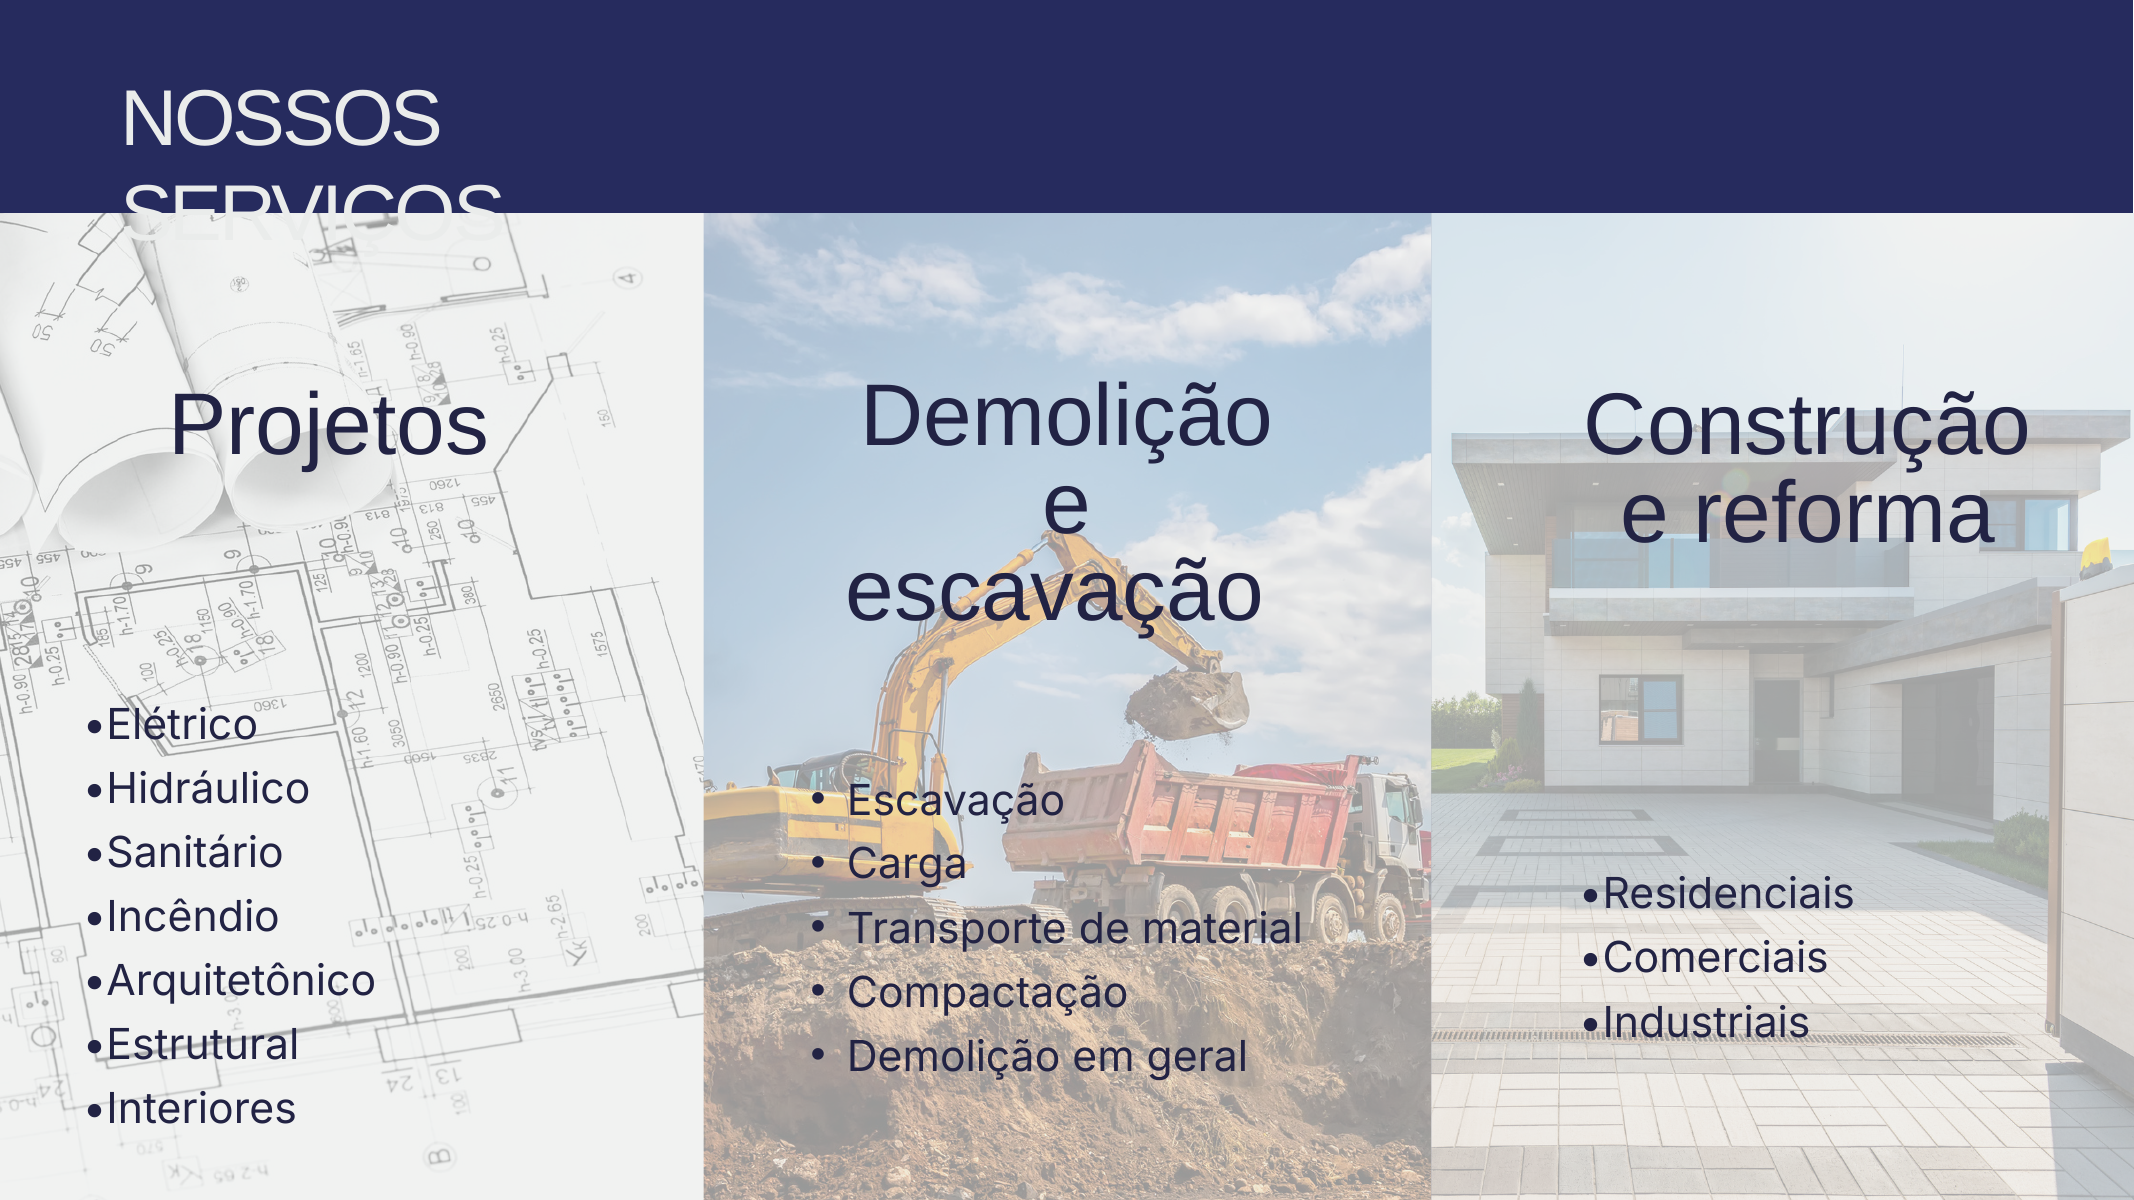

NOSSOS SERVIÇOS

Demolição e escavação
Projetos
Construção e reforma
•Elétrico
•Hidráulico
•Sanitário
•Incêndio
•Arquitetônico
•Estrutural
•Interiores

Escavação
Carga
Transporte de material
Compactação
Demolição em geral

•Residenciais
•Comerciais
•Industriais